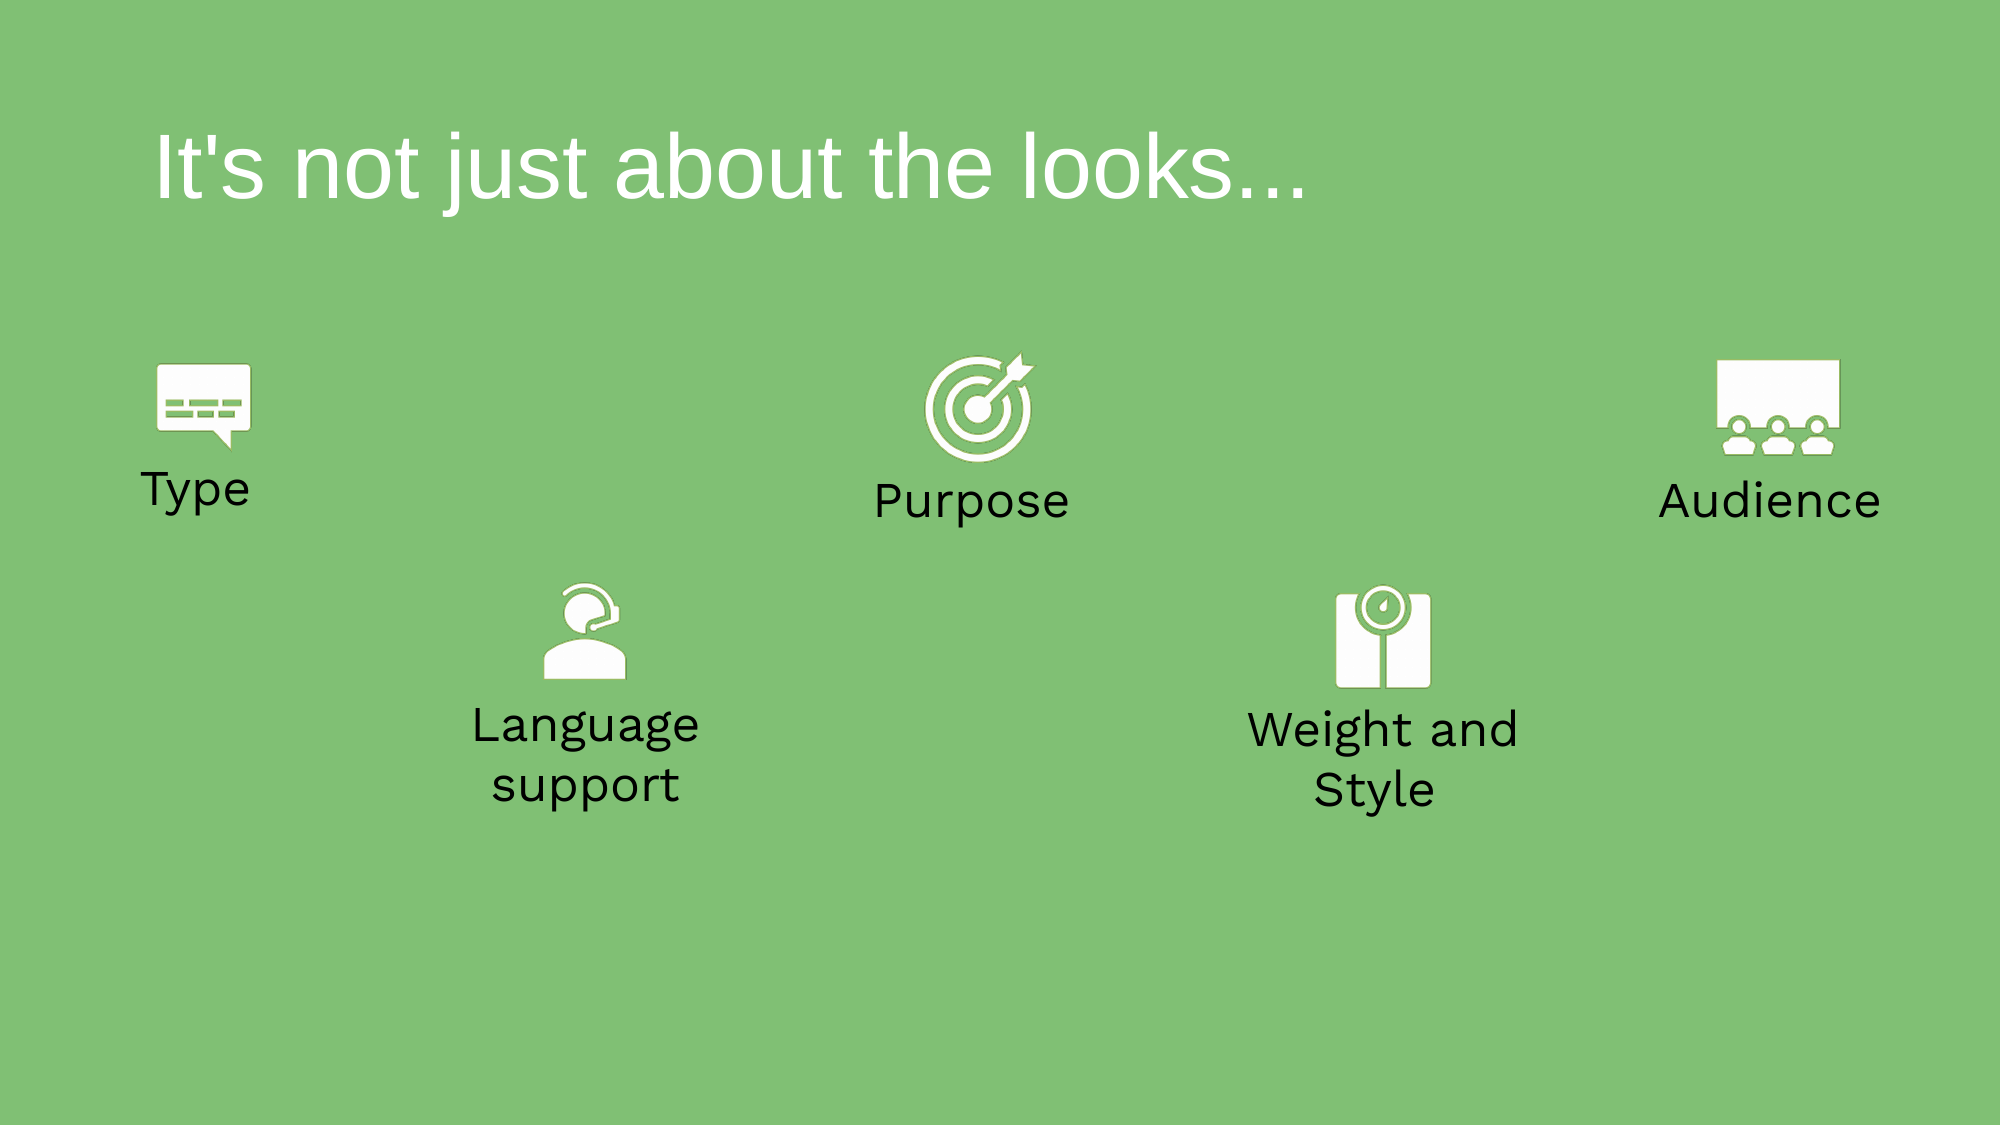

# It's not just about the looks...

Type

Purpose

Audience

Language support

Weight and Style